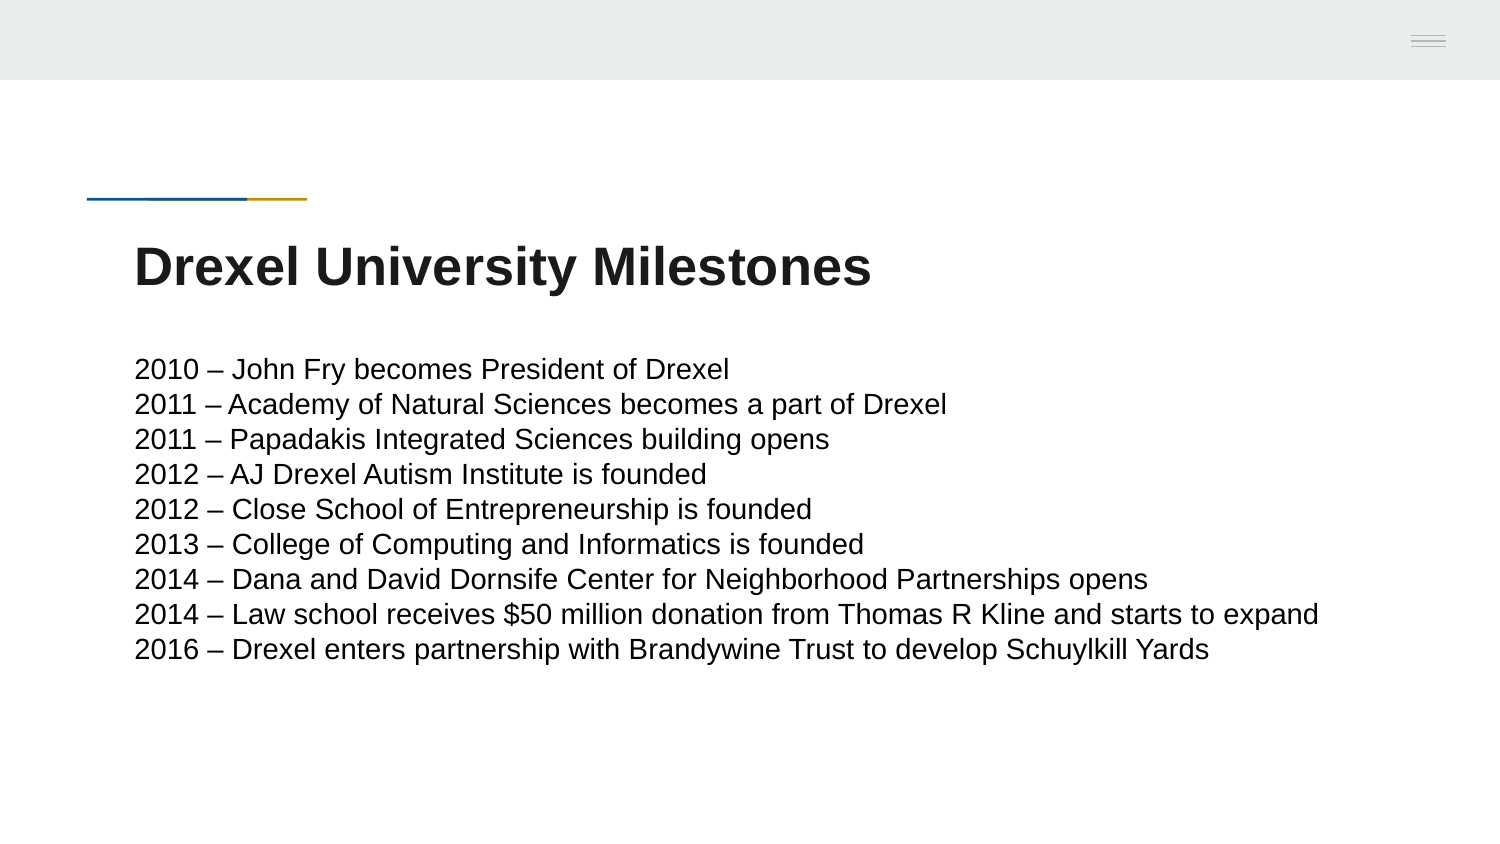

# Drexel University Milestones
2010 – John Fry becomes President of Drexel
2011 – Academy of Natural Sciences becomes a part of Drexel
2011 – Papadakis Integrated Sciences building opens
2012 – AJ Drexel Autism Institute is founded
2012 – Close School of Entrepreneurship is founded
2013 – College of Computing and Informatics is founded
2014 – Dana and David Dornsife Center for Neighborhood Partnerships opens
2014 – Law school receives $50 million donation from Thomas R Kline and starts to expand
2016 – Drexel enters partnership with Brandywine Trust to develop Schuylkill Yards